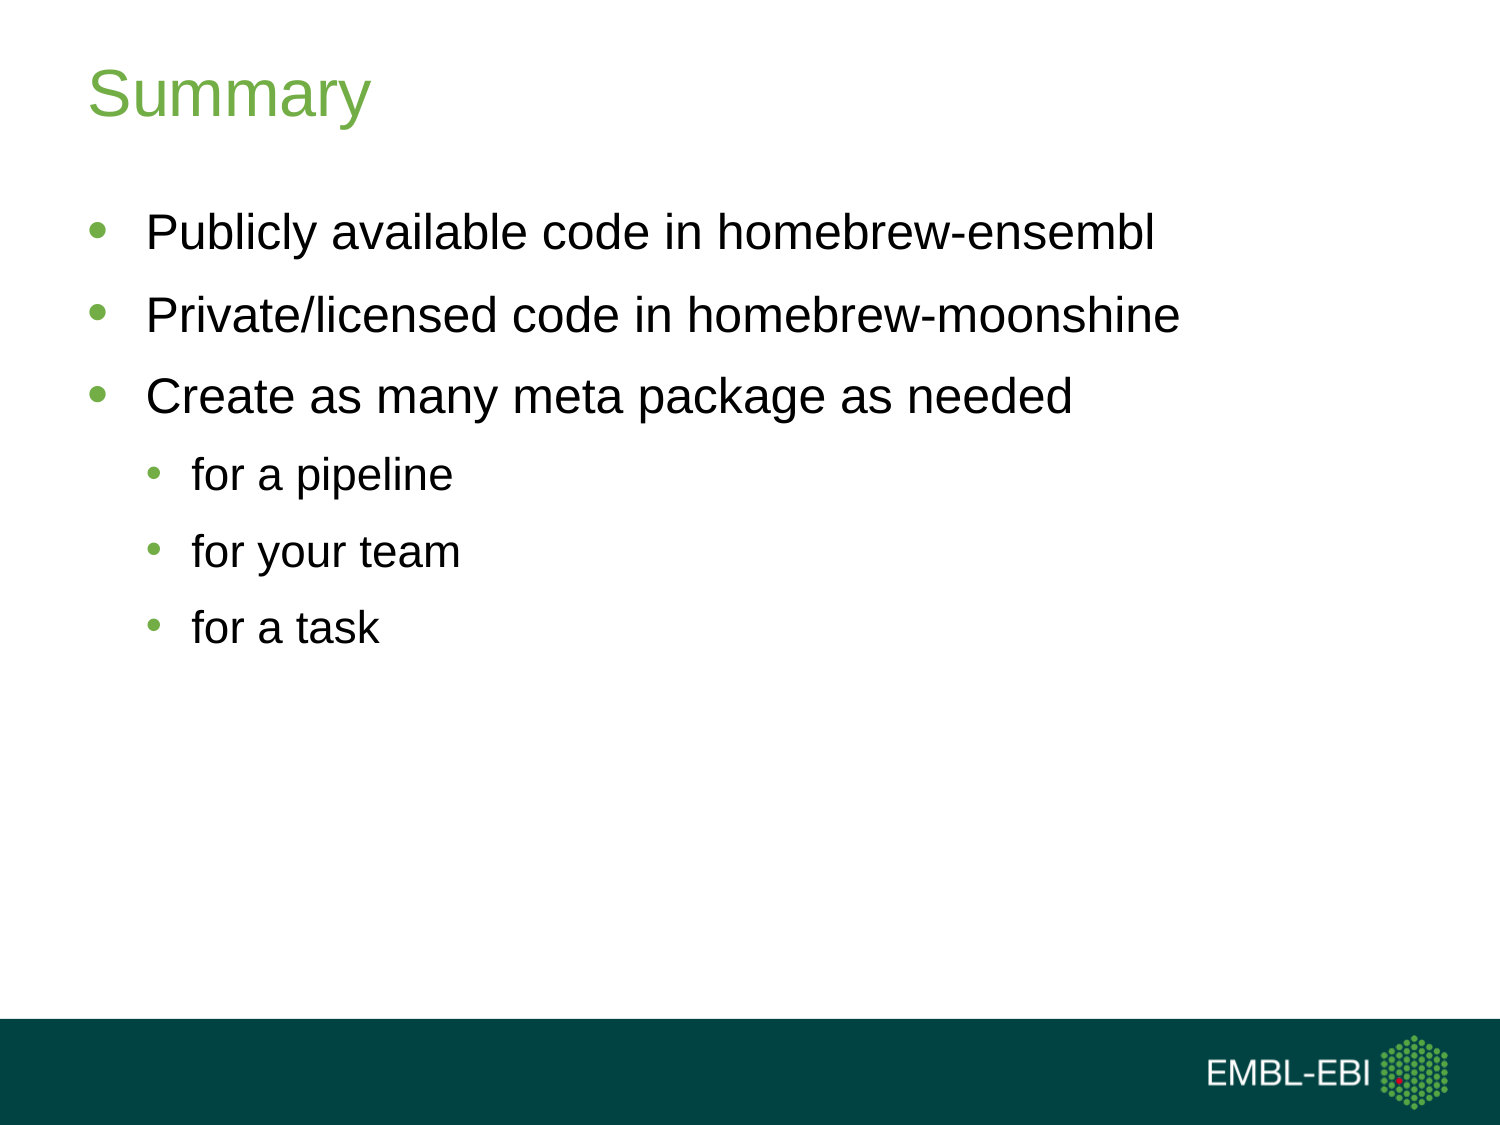

# Summary
Publicly available code in homebrew-ensembl
Private/licensed code in homebrew-moonshine
Create as many meta package as needed
for a pipeline
for your team
for a task